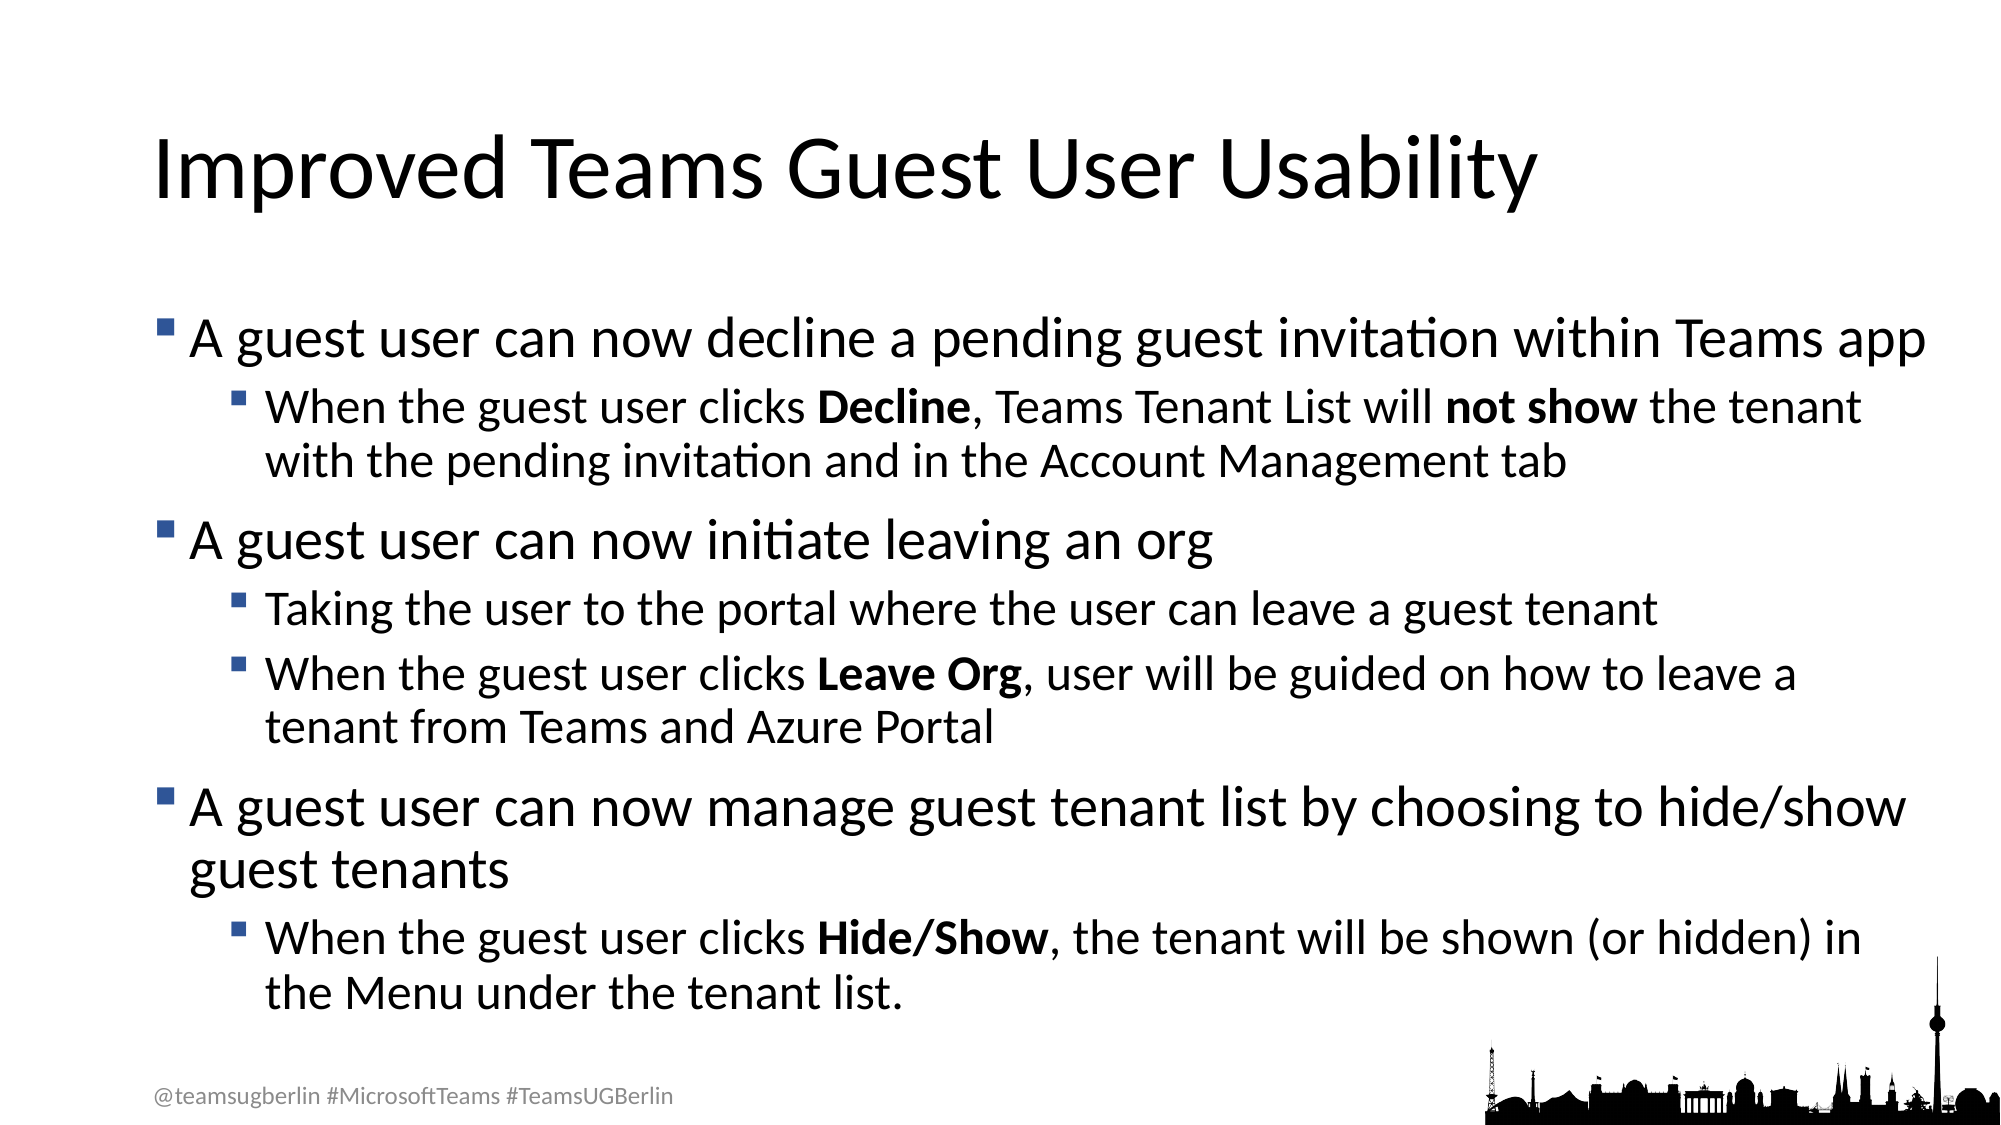

# Improved Teams Guest User Usability
A guest user can now decline a pending guest invitation within Teams app
When the guest user clicks Decline, Teams Tenant List will not show the tenant with the pending invitation and in the Account Management tab
A guest user can now initiate leaving an org
Taking the user to the portal where the user can leave a guest tenant
When the guest user clicks Leave Org, user will be guided on how to leave a tenant from Teams and Azure Portal
A guest user can now manage guest tenant list by choosing to hide/show guest tenants
When the guest user clicks Hide/Show, the tenant will be shown (or hidden) in the Menu under the tenant list.